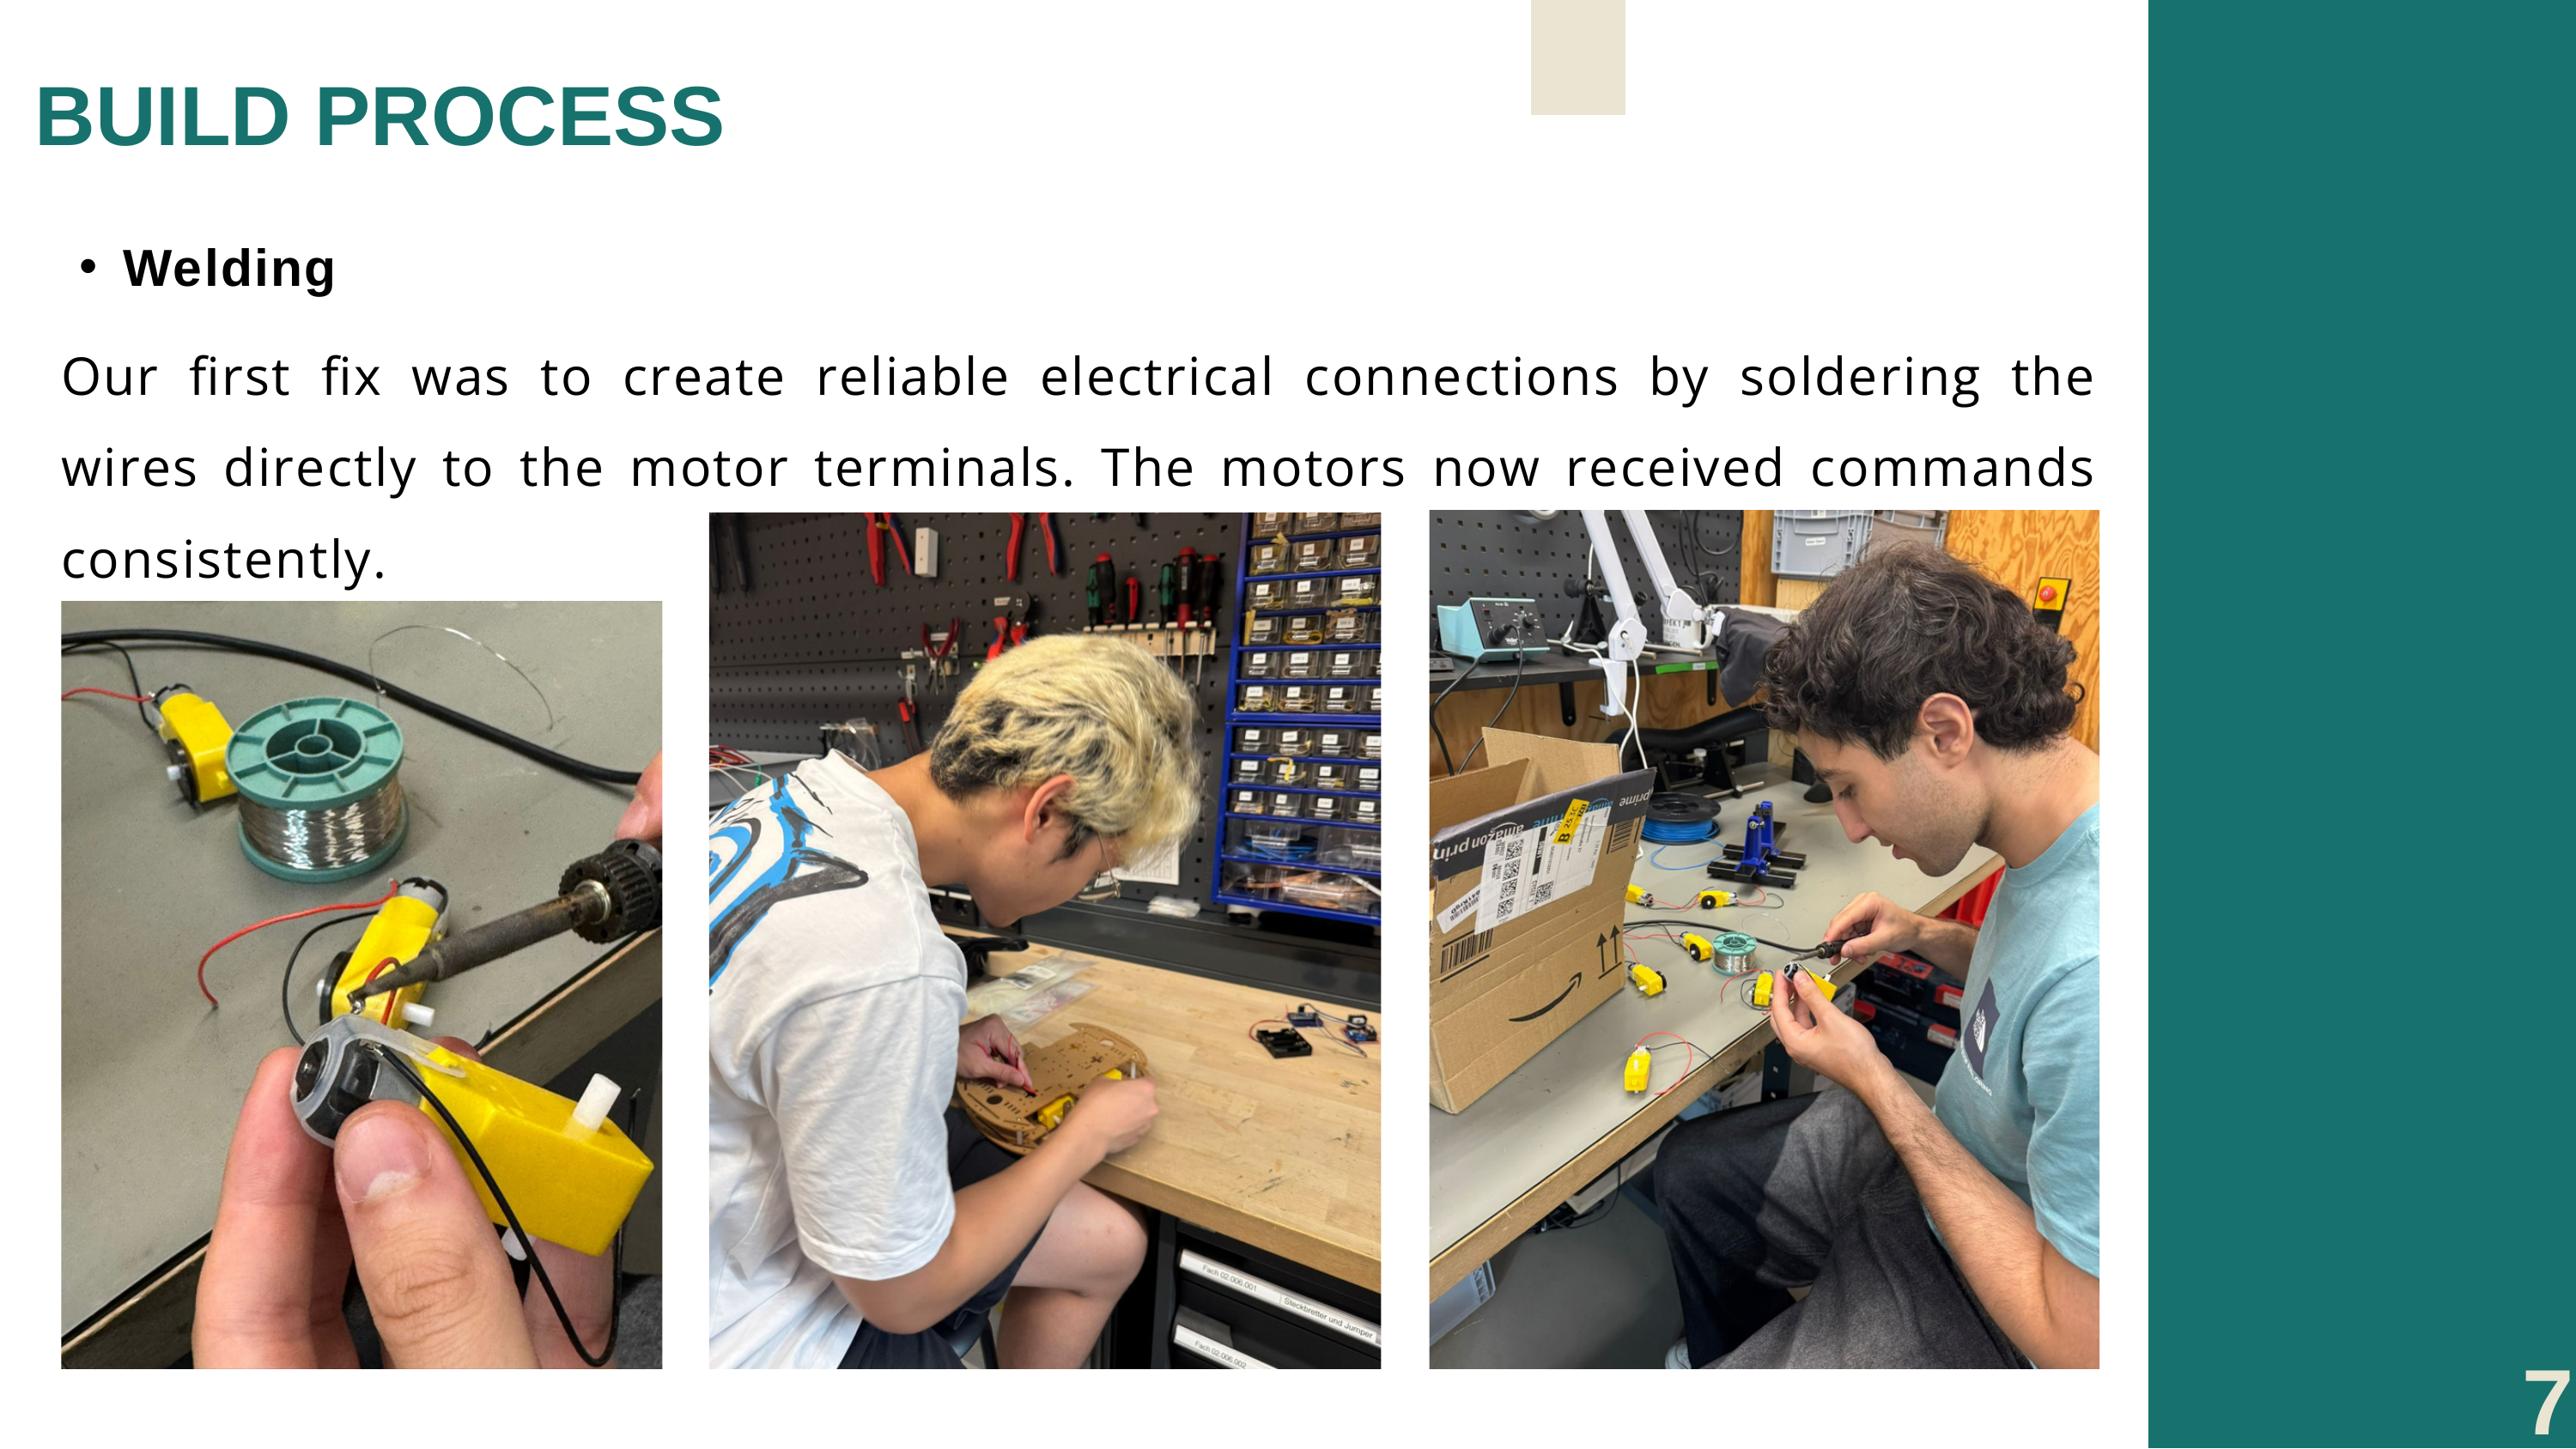

BUILD PROCESS
Welding
Our first fix was to create reliable electrical connections by soldering the wires directly to the motor terminals. The motors now received commands consistently.

7